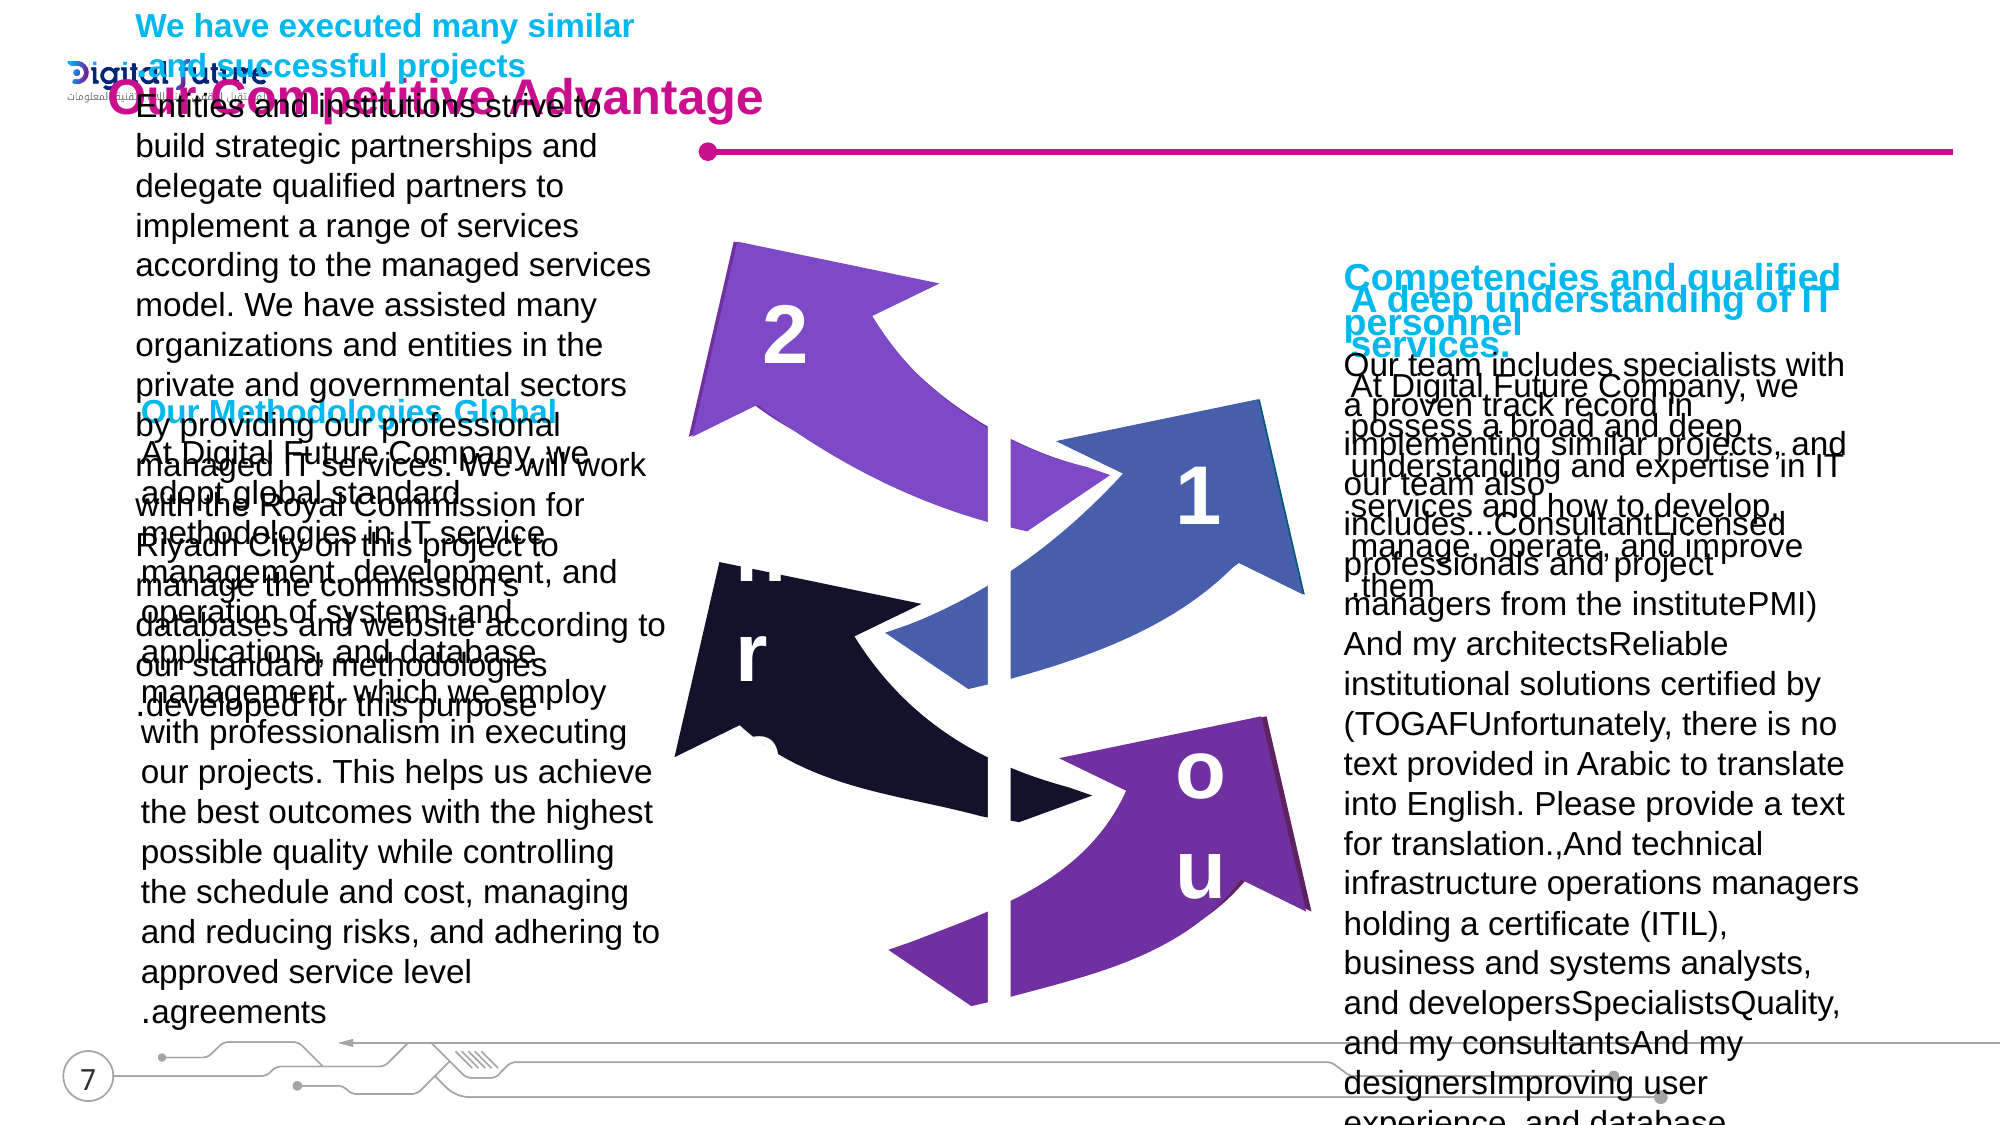

Our Competitive Advantage
We have executed many similar and successful projects.
Entities and institutions strive to build strategic partnerships and delegate qualified partners to implement a range of services according to the managed services model. We have assisted many organizations and entities in the private and governmental sectors by providing our professional managed IT services. We will work with the Royal Commission for Riyadh City on this project to manage the commission’s databases and website according to our standard methodologies developed for this purpose.

2
A deep understanding of IT services.
At Digital Future Company, we possess a broad and deep understanding and expertise in IT services and how to develop, manage, operate, and improve them.

1
Our Methodologies Global
At Digital Future Company, we adopt global standard methodologies in IT service management, development, and operation of systems and applications, and database management, which we employ with professionalism in executing our projects. This helps us achieve the best outcomes with the highest possible quality while controlling the schedule and cost, managing and reducing risks, and adhering to approved service level agreements.

Competencies and qualified personnel
Our team includes specialists with a proven track record in implementing similar projects, and our team also includes...ConsultantLicensed professionals and project managers from the institutePMI) And my architectsReliable institutional solutions certified by (TOGAFUnfortunately, there is no text provided in Arabic to translate into English. Please provide a text for translation.,And technical infrastructure operations managers holding a certificate (ITIL), business and systems analysts, and developersSpecialistsQuality, and my consultantsAnd my designersImproving user experience, and database managersSpecialistsGovernance, information security, and other disciplines supporting the successful and professional implementation of the project.
Three

Four